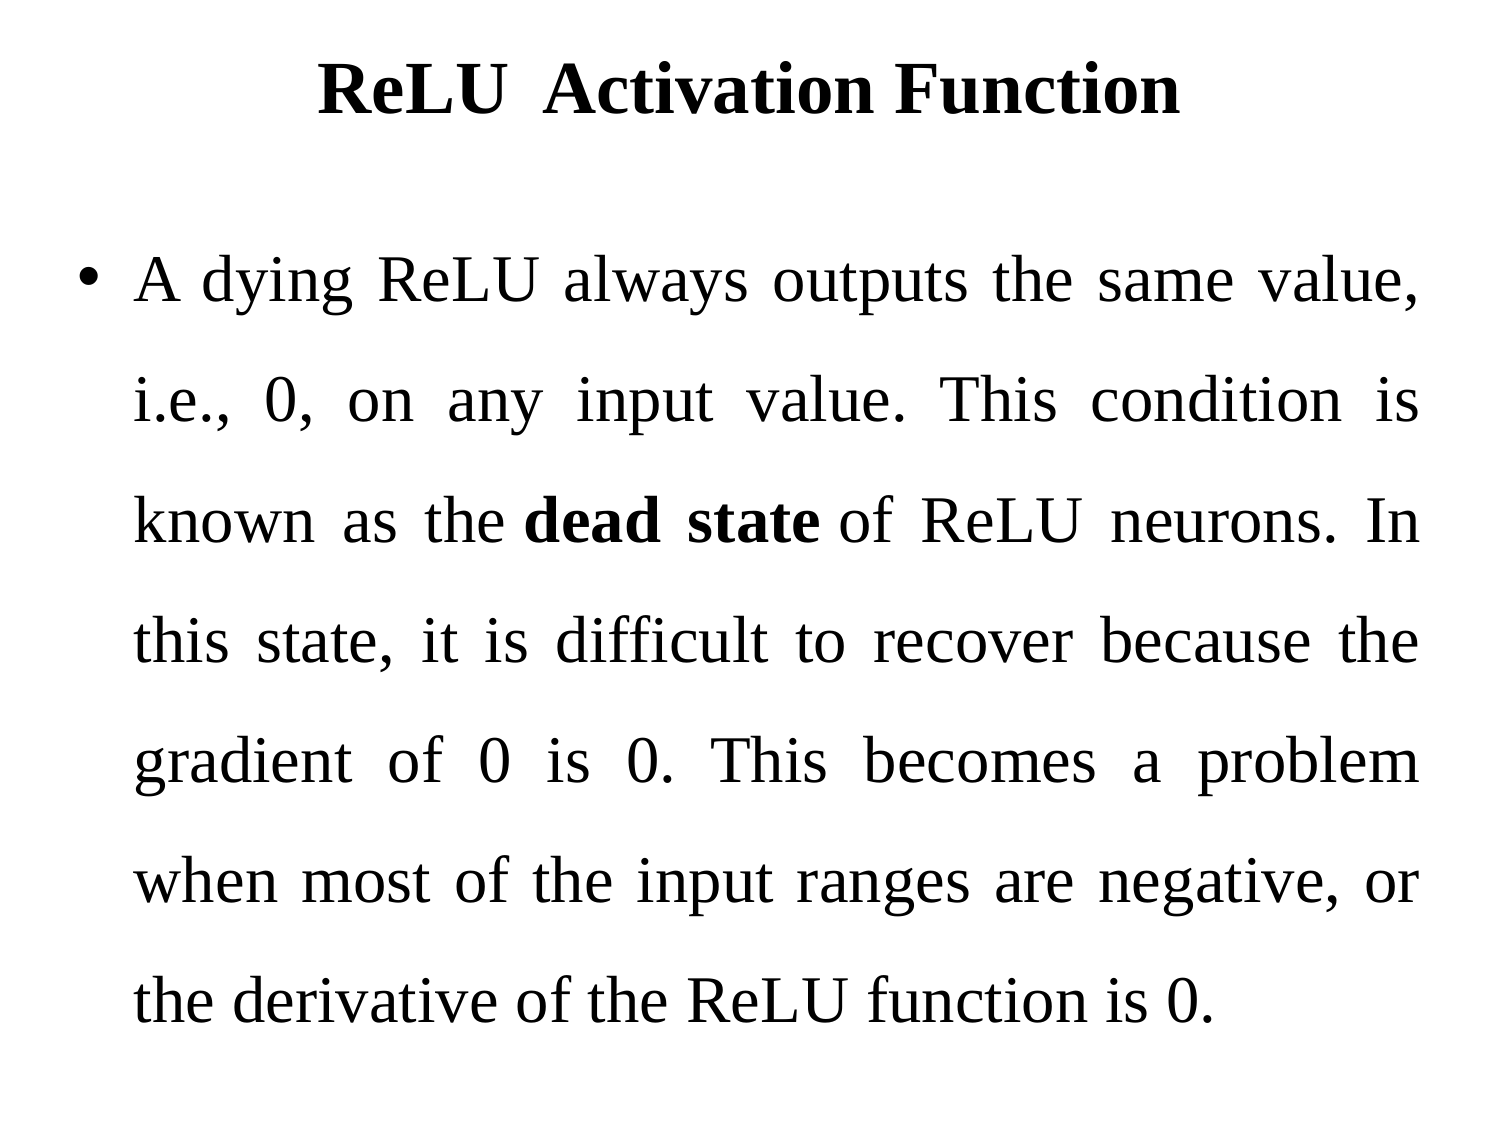

# ReLU  Activation Function
A dying ReLU always outputs the same value, i.e., 0, on any input value. This condition is known as the dead state of ReLU neurons. In this state, it is difficult to recover because the gradient of 0 is 0. This becomes a problem when most of the input ranges are negative, or the derivative of the ReLU function is 0.